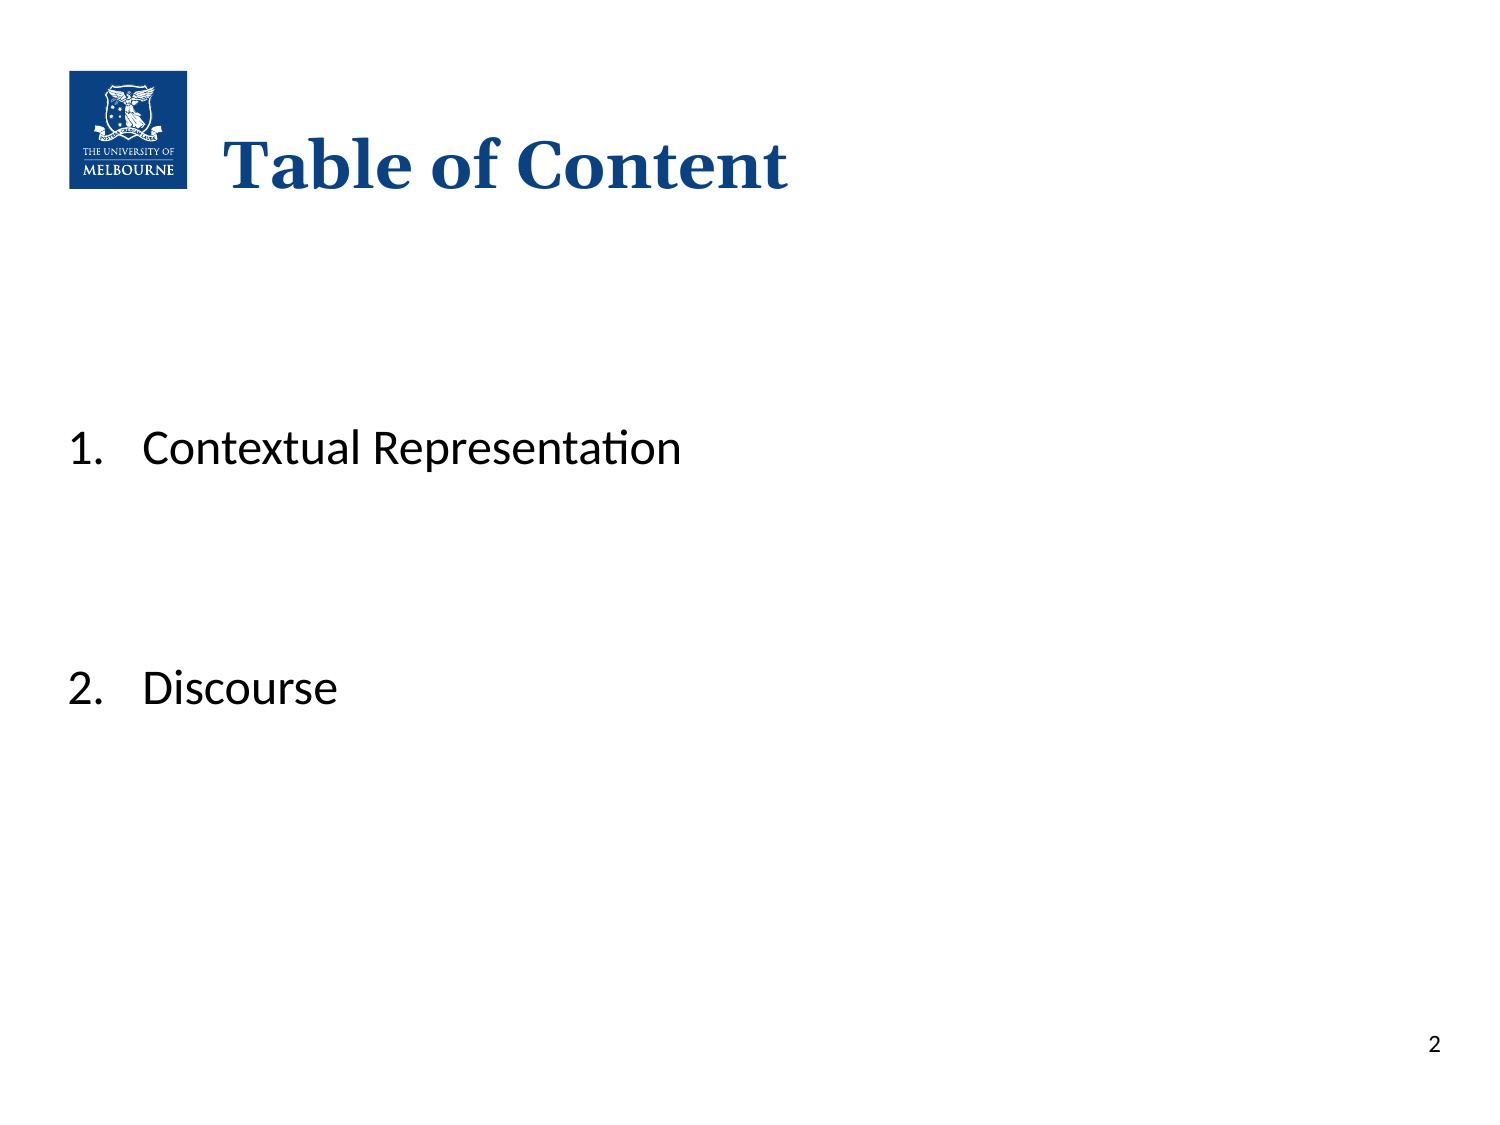

# Table of Content
Contextual Representation

Discourse
2